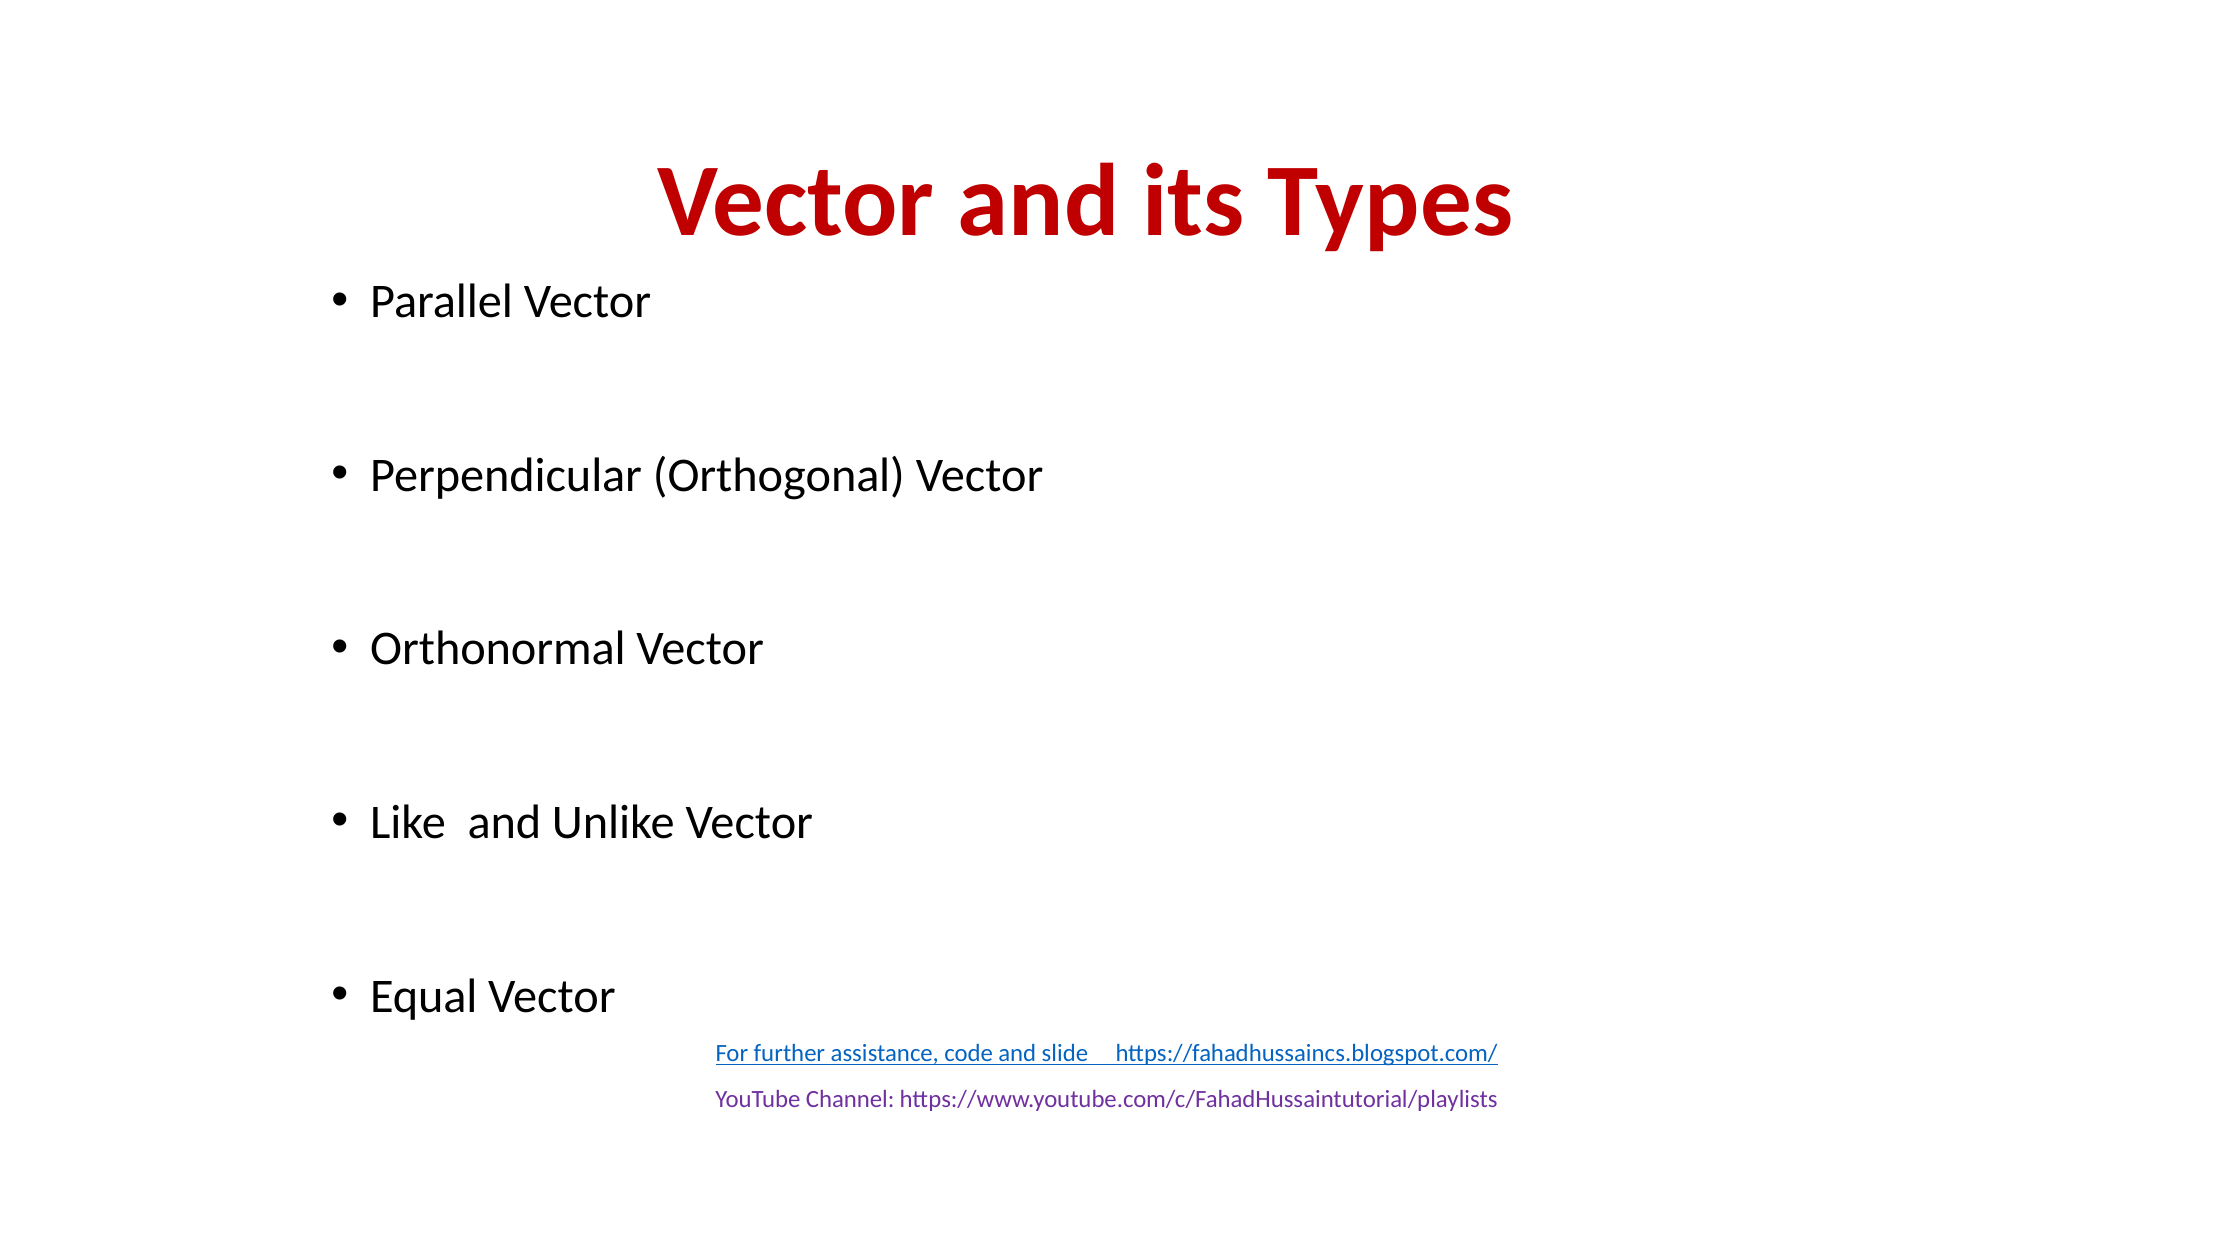

Vector and its Types
Parallel Vector

Perpendicular (Orthogonal) Vector

Orthonormal Vector

Like  and Unlike Vector

Equal Vector
For further assistance, code and slide     https://fahadhussaincs.blogspot.com/
YouTube Channel: https://www.youtube.com/c/FahadHussaintutorial/playlists